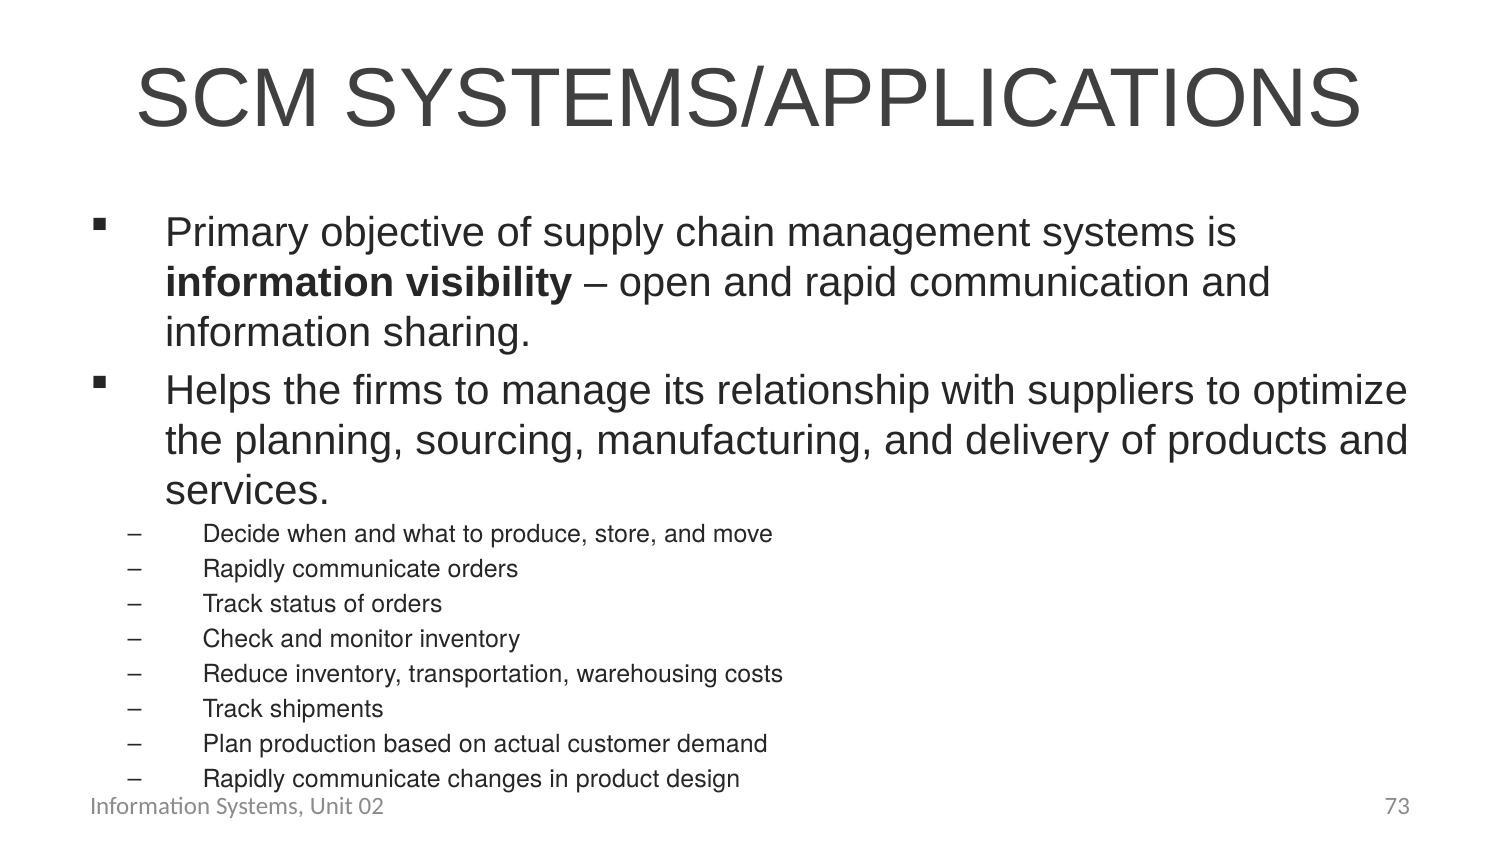

# SCM systems/applications
Primary objective of supply chain management systems is information visibility – open and rapid communication and information sharing.
Helps the firms to manage its relationship with suppliers to optimize the planning, sourcing, manufacturing, and delivery of products and services.
Decide when and what to produce, store, and move
Rapidly communicate orders
Track status of orders
Check and monitor inventory
Reduce inventory, transportation, warehousing costs
Track shipments
Plan production based on actual customer demand
Rapidly communicate changes in product design

Information Systems, Unit 02
73